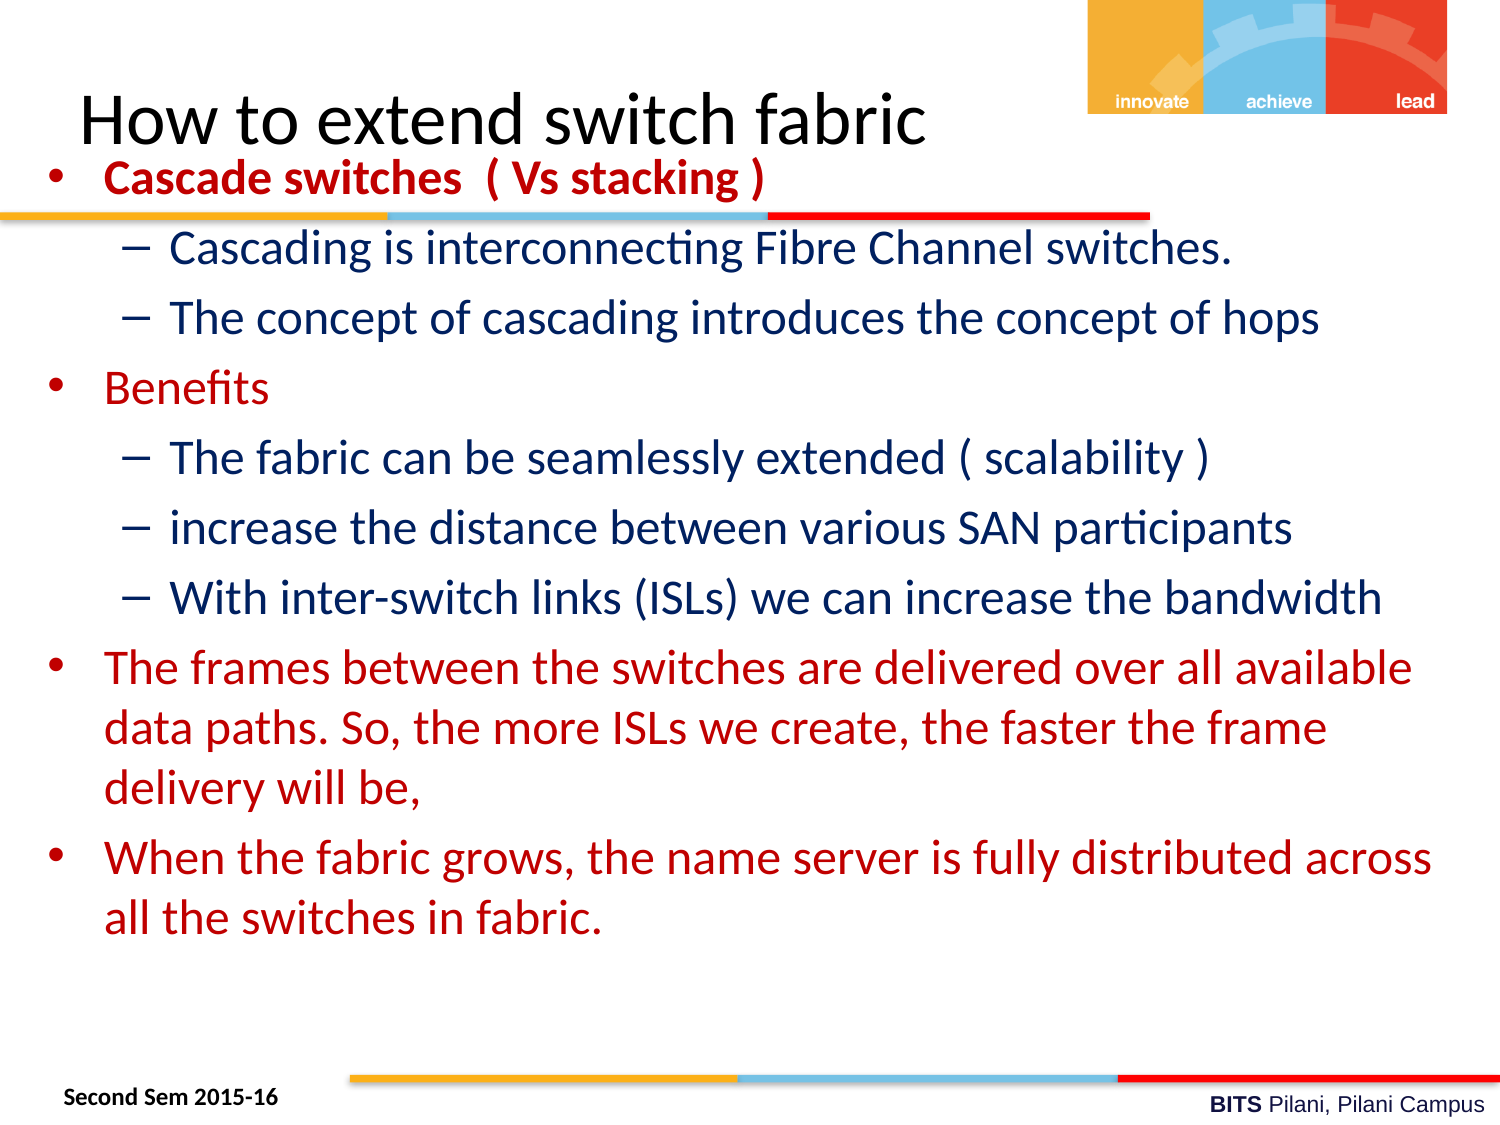

# How to extend switch fabric
Cascade switches  ( Vs stacking )
Cascading is interconnecting Fibre Channel switches.
The concept of cascading introduces the concept of hops
Benefits
The fabric can be seamlessly extended ( scalability )
increase the distance between various SAN participants
With inter-switch links (ISLs) we can increase the bandwidth
The frames between the switches are delivered over all available data paths. So, the more ISLs we create, the faster the frame delivery will be,
When the fabric grows, the name server is fully distributed across all the switches in fabric.